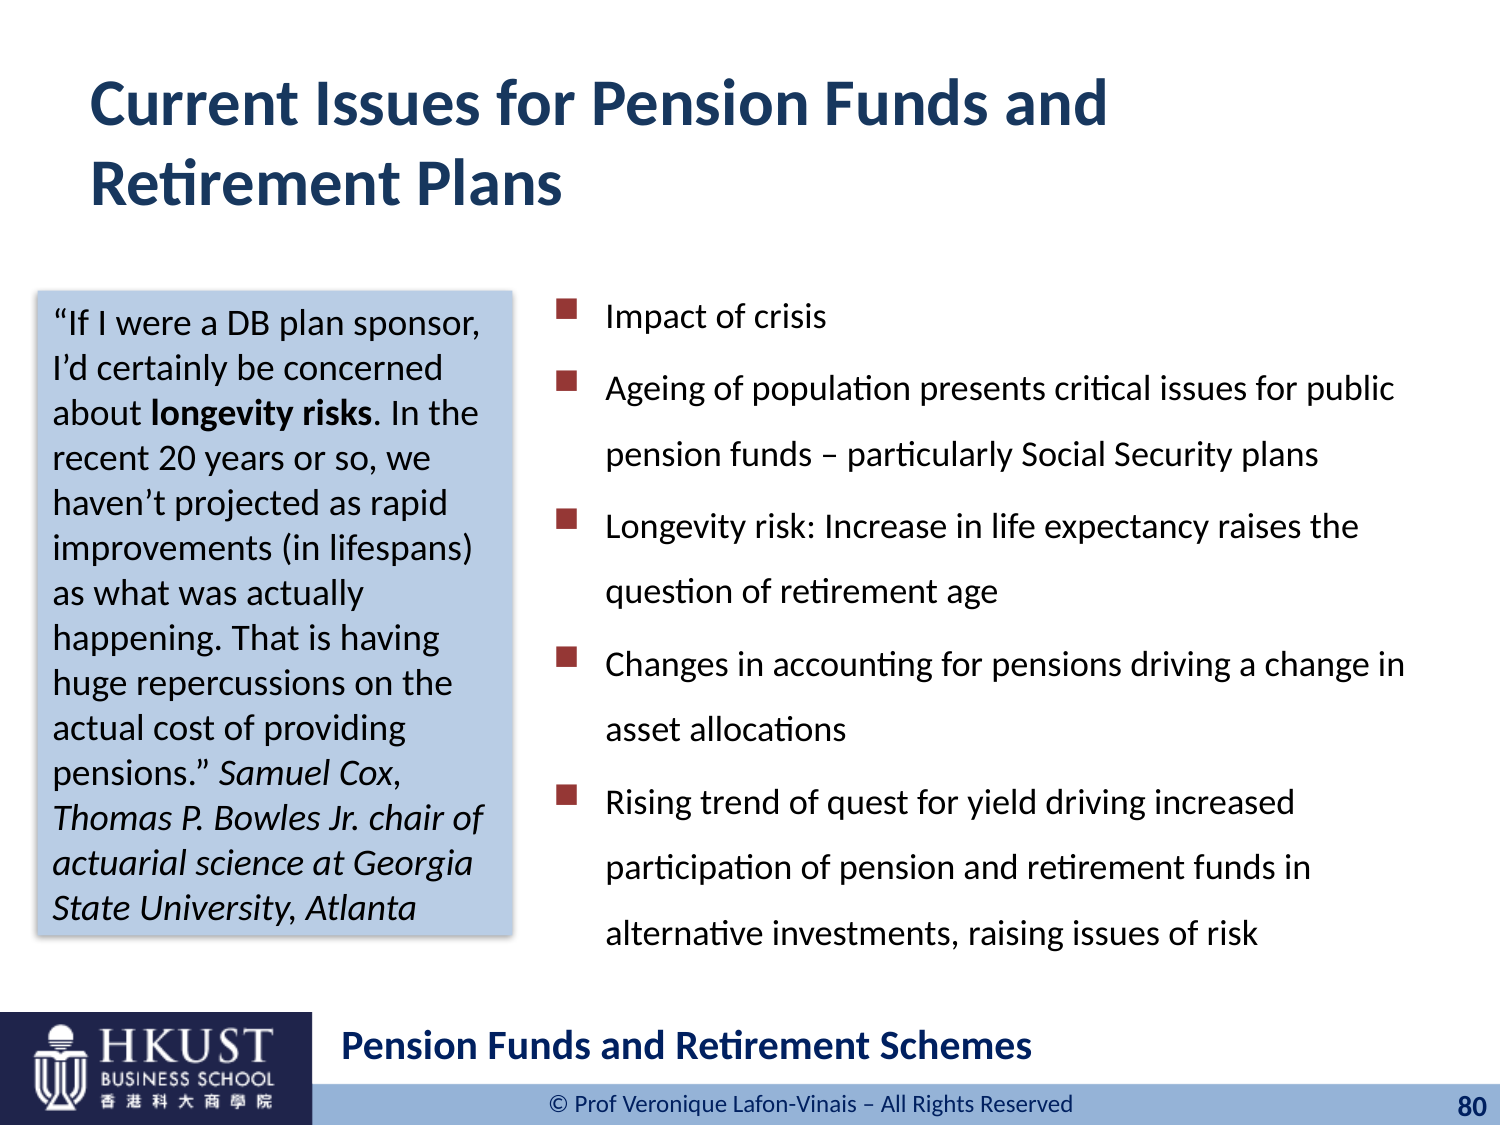

# Current Issues for Pension Funds and Retirement Plans
Impact of crisis
Ageing of population presents critical issues for public pension funds – particularly Social Security plans
Longevity risk: Increase in life expectancy raises the question of retirement age
Changes in accounting for pensions driving a change in asset allocations
Rising trend of quest for yield driving increased participation of pension and retirement funds in alternative investments, raising issues of risk
“If I were a DB plan sponsor, I’d certainly be concerned about longevity risks. In the recent 20 years or so, we haven’t projected as rapid improvements (in lifespans) as what was actually happening. That is having huge repercussions on the actual cost of providing pensions.” Samuel Cox, Thomas P. Bowles Jr. chair of actuarial science at Georgia State University, Atlanta
Pension Funds and Retirement Schemes
80